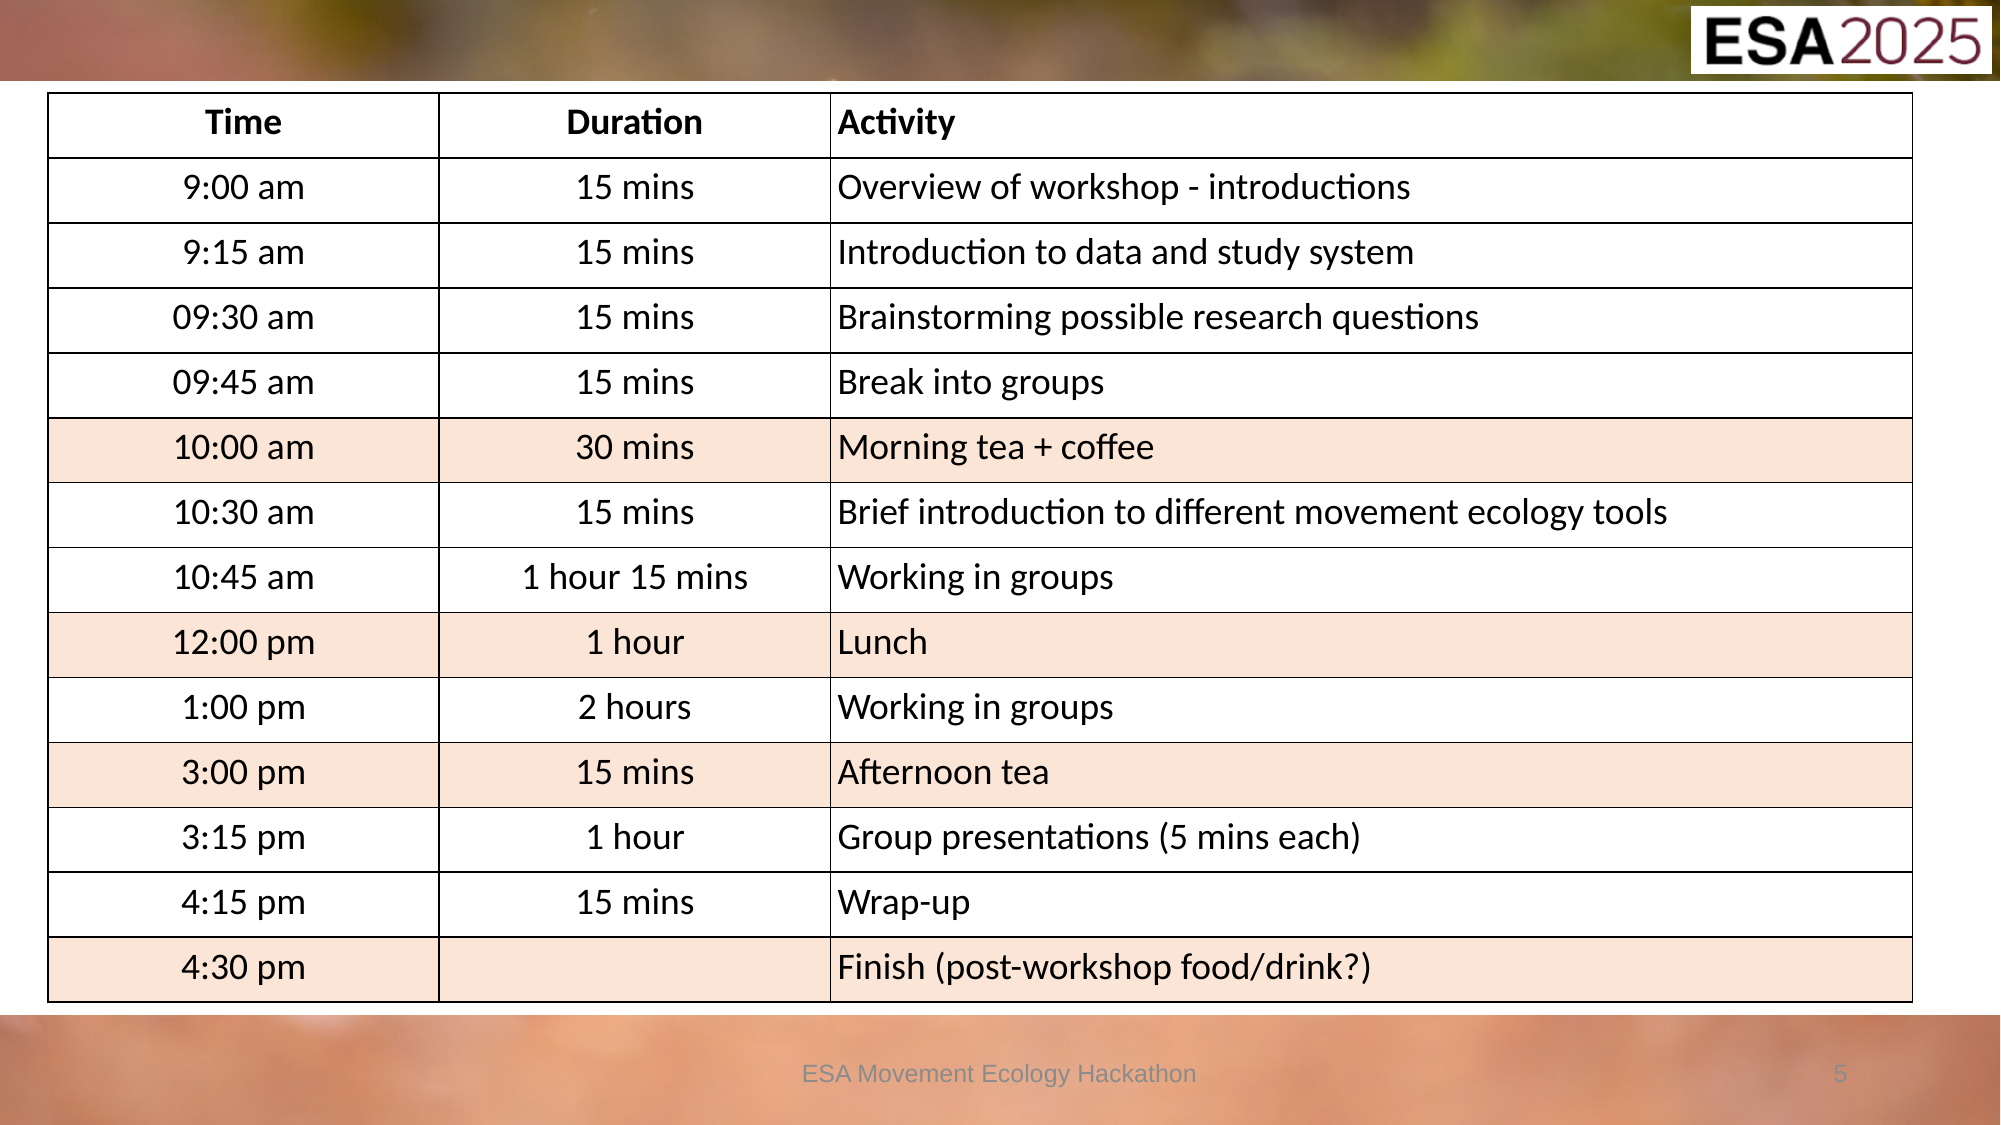

| Time | Duration | Activity |
| --- | --- | --- |
| 9:00 am | 15 mins | Overview of workshop - introductions |
| 9:15 am | 15 mins | Introduction to data and study system |
| 09:30 am | 15 mins | Brainstorming possible research questions |
| 09:45 am | 15 mins | Break into groups |
| 10:00 am | 30 mins | Morning tea + coffee |
| 10:30 am | 15 mins | Brief introduction to different movement ecology tools |
| 10:45 am | 1 hour 15 mins | Working in groups |
| 12:00 pm | 1 hour | Lunch |
| 1:00 pm | 2 hours | Working in groups |
| 3:00 pm | 15 mins | Afternoon tea |
| 3:15 pm | 1 hour | Group presentations (5 mins each) |
| 4:15 pm | 15 mins | Wrap-up |
| 4:30 pm |  | Finish (post-workshop food/drink?) |

ESA Movement Ecology Hackathon
5